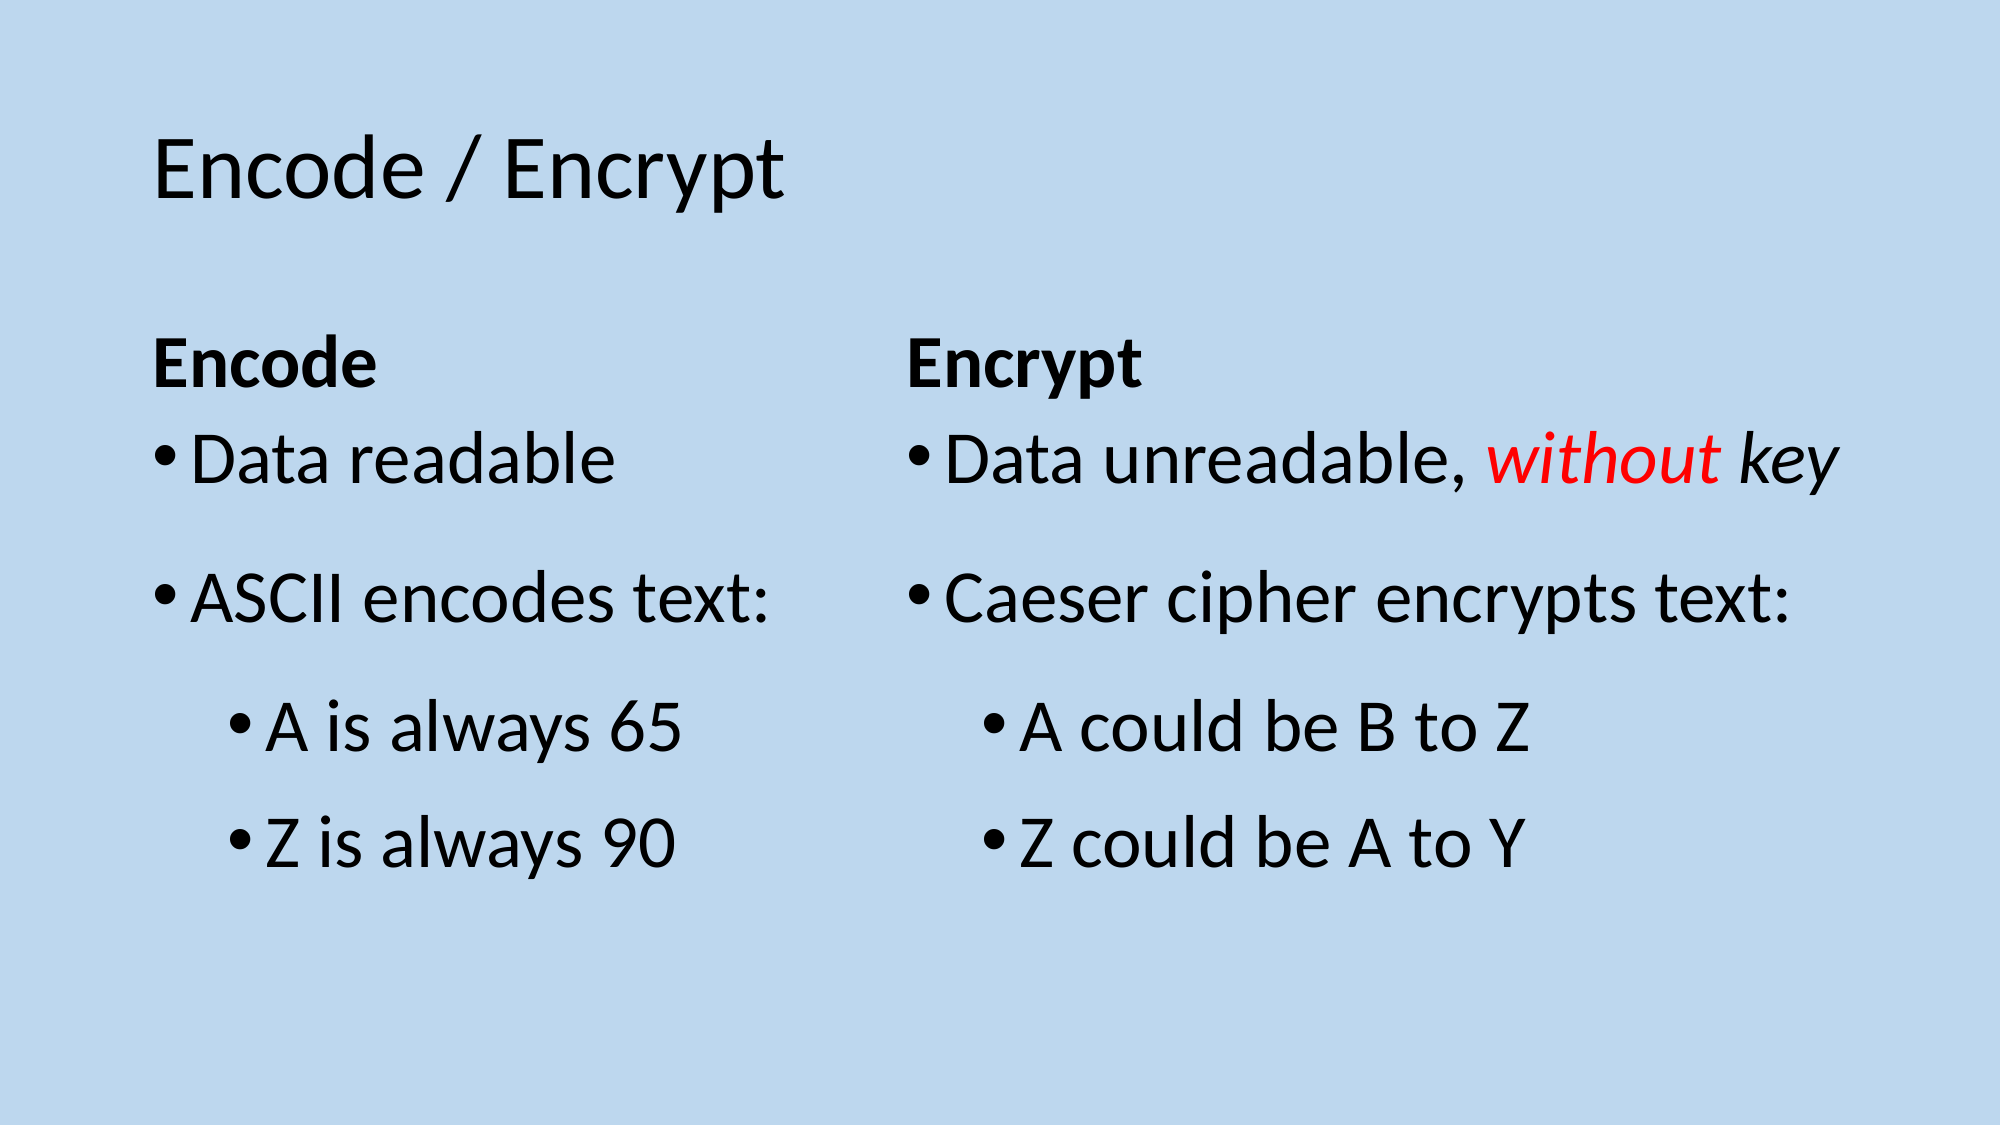

# Encode / Encrypt
Encode
Encrypt
Data readable
ASCII encodes text:
A is always 65
Z is always 90
Data unreadable, without key
Caeser cipher encrypts text:
A could be B to Z
Z could be A to Y